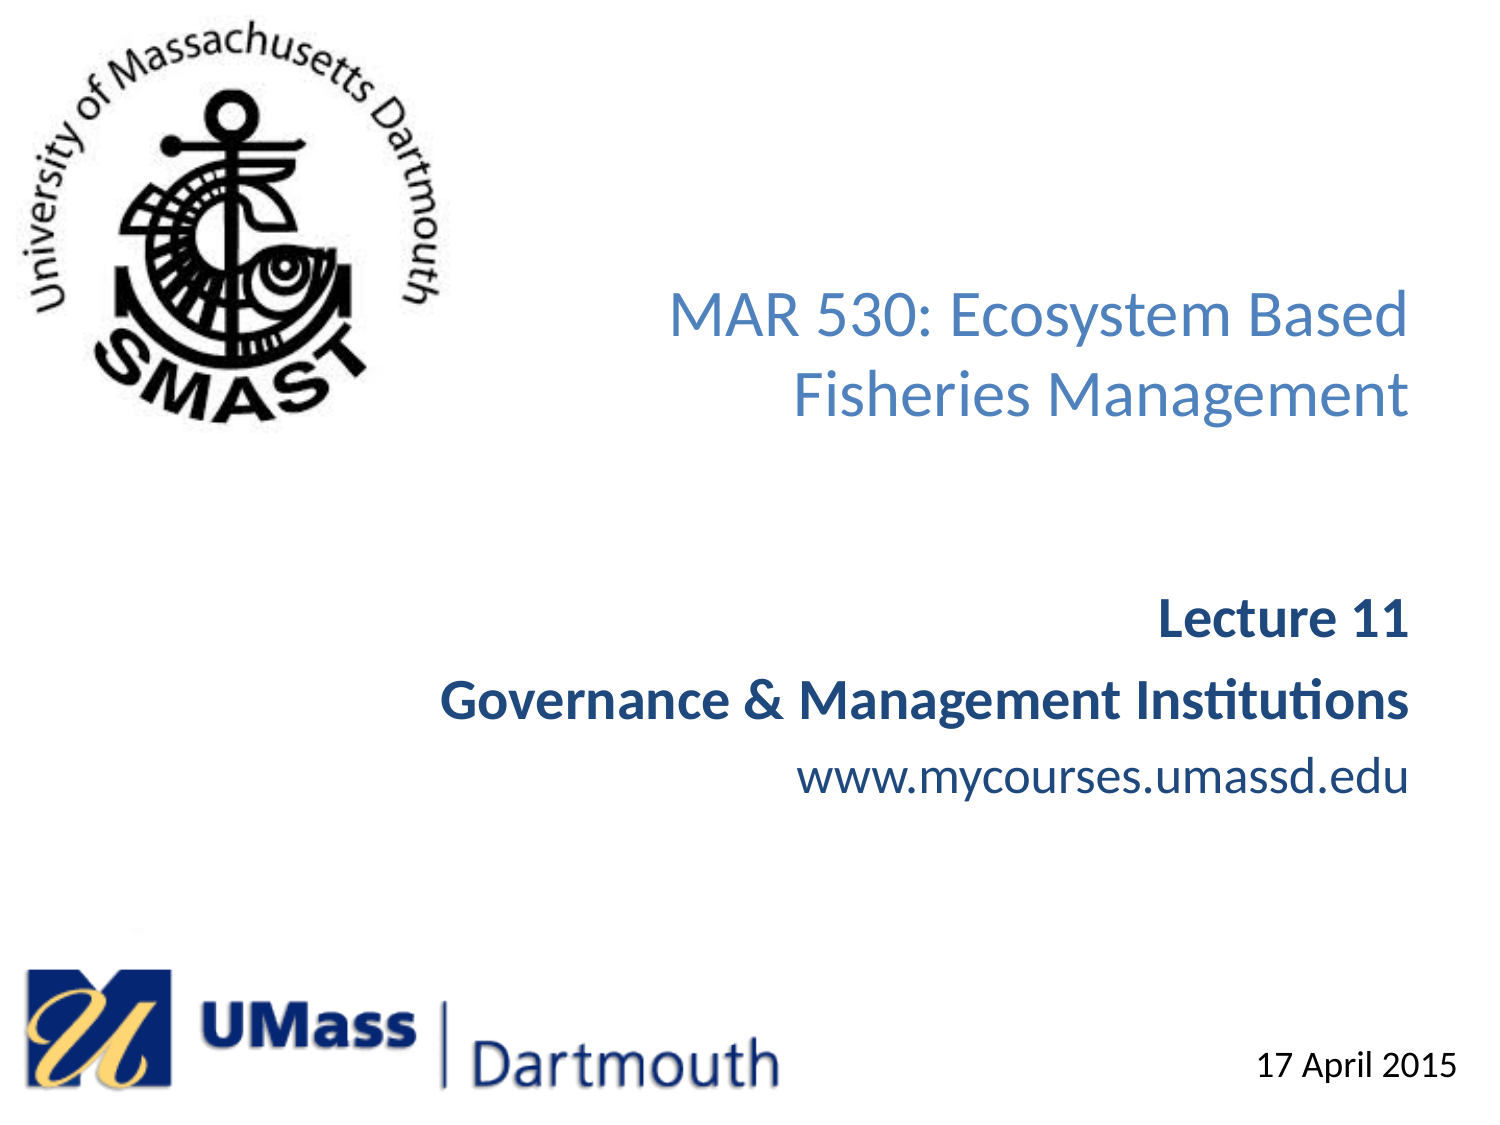

# MAR 530: Ecosystem Based Fisheries Management
Lecture 11
Governance & Management Institutions
www.mycourses.umassd.edu
17 April 2015